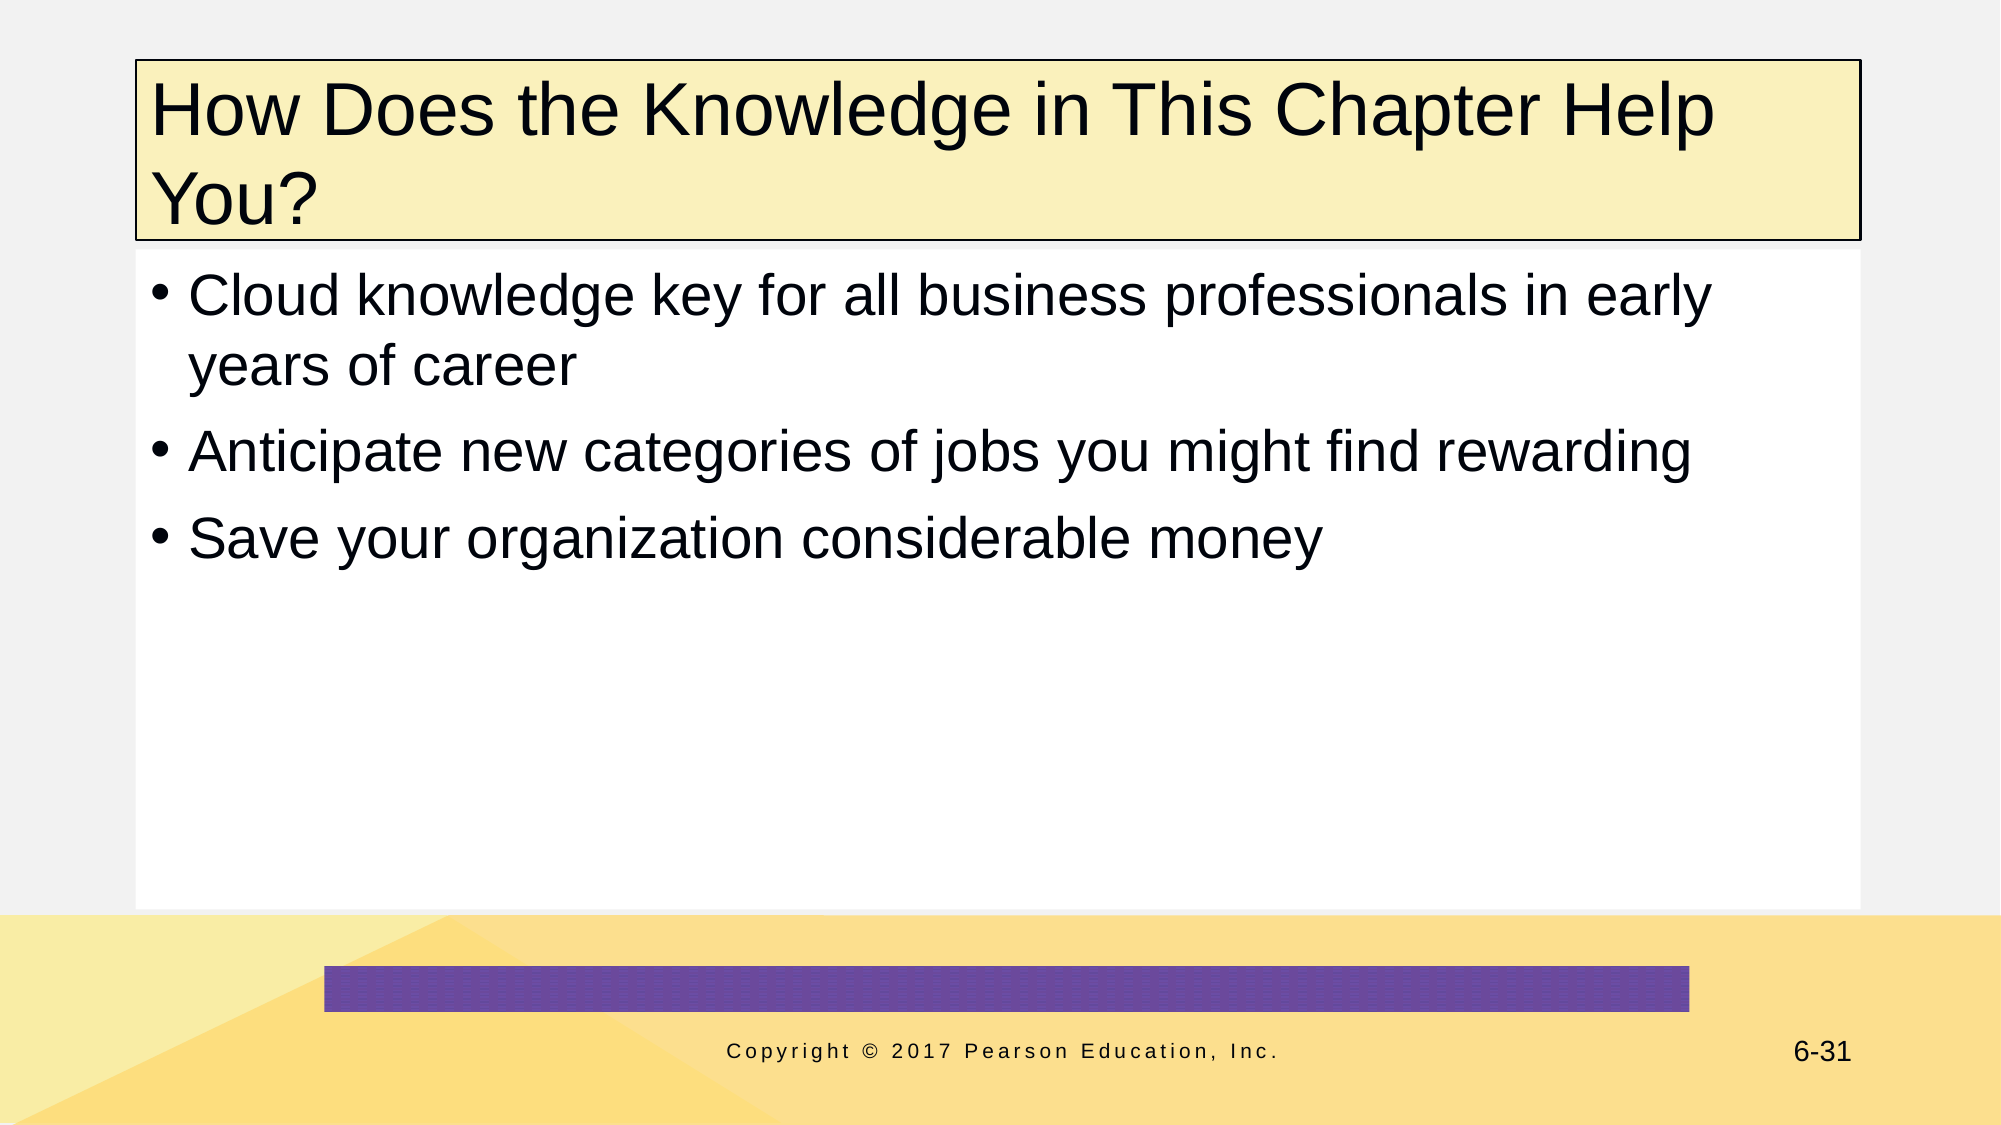

# How Does the Knowledge in This Chapter Help You?
Cloud knowledge key for all business professionals in early years of career
Anticipate new categories of jobs you might find rewarding
Save your organization considerable money
Copyright © 2017 Pearson Education, Inc.